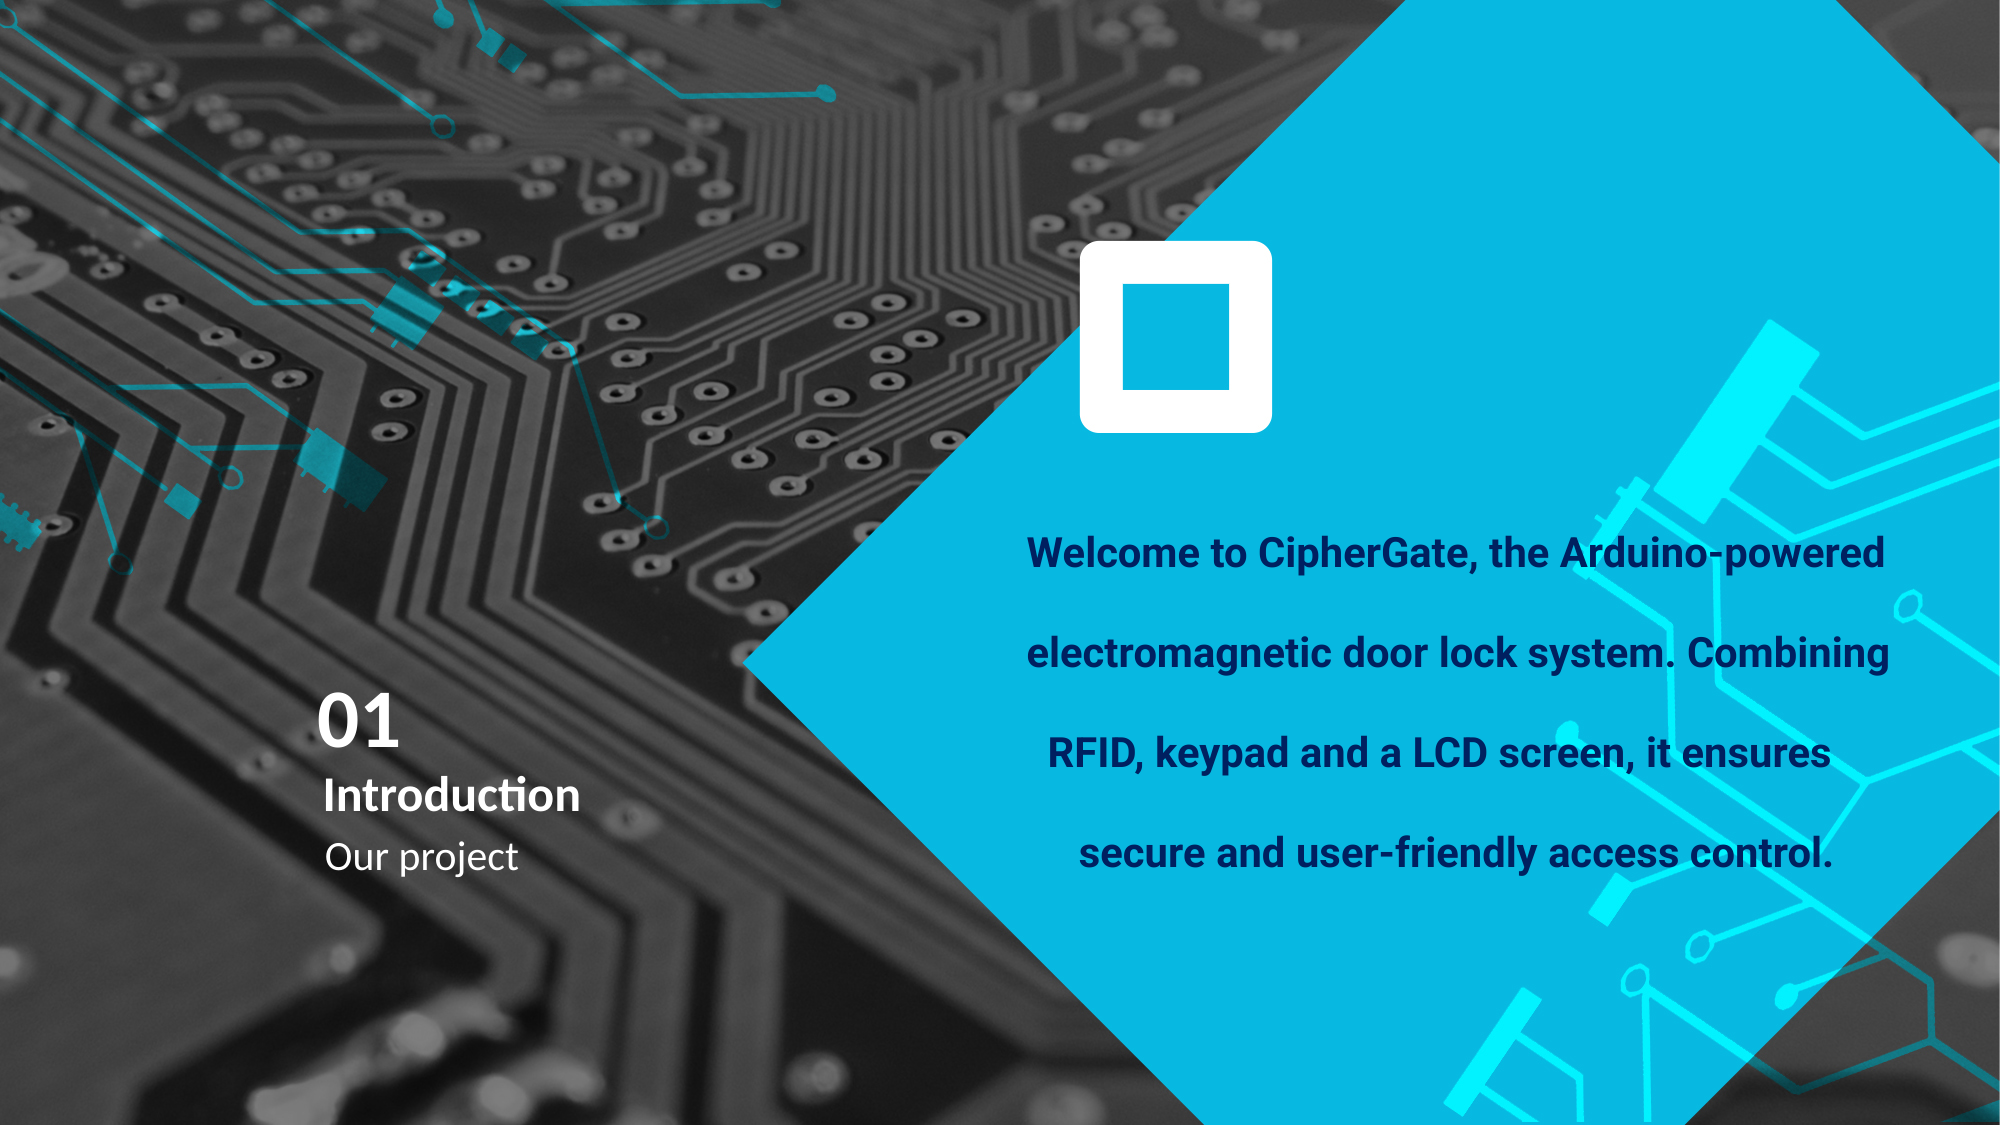

Welcome to CipherGate, the Arduino-powered electromagnetic door lock system. Combining   RFID, keypad and a LCD screen, it ensures           secure and user-friendly access control.
01
Introduction
Our project